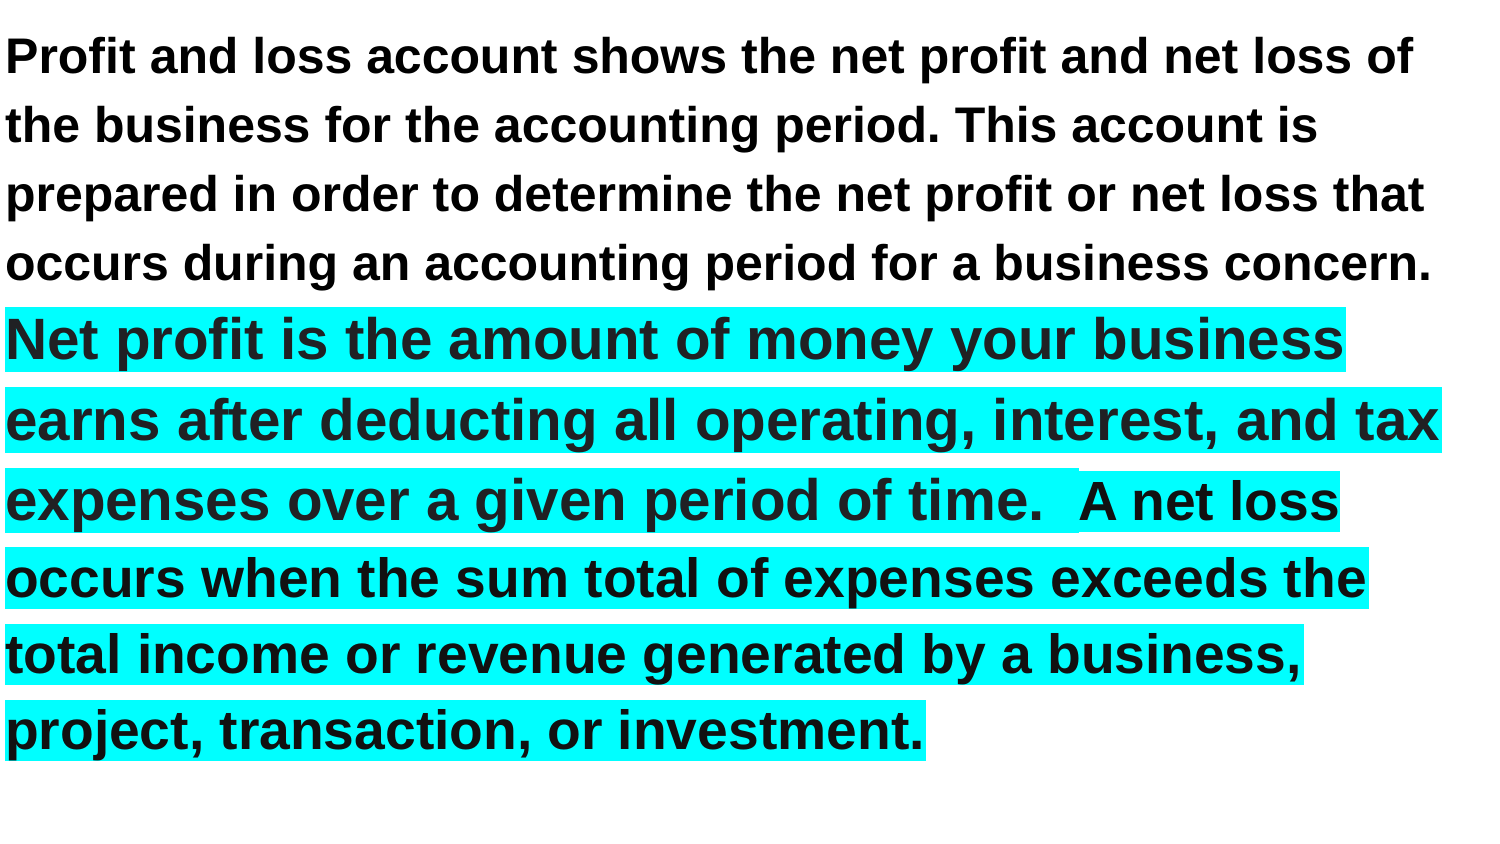

Profit and loss account shows the net profit and net loss of the business for the accounting period. This account is prepared in order to determine the net profit or net loss that occurs during an accounting period for a business concern. Net profit is the amount of money your business earns after deducting all operating, interest, and tax expenses over a given period of time.  A net loss occurs when the sum total of expenses exceeds the total income or revenue generated by a business, project, transaction, or investment.